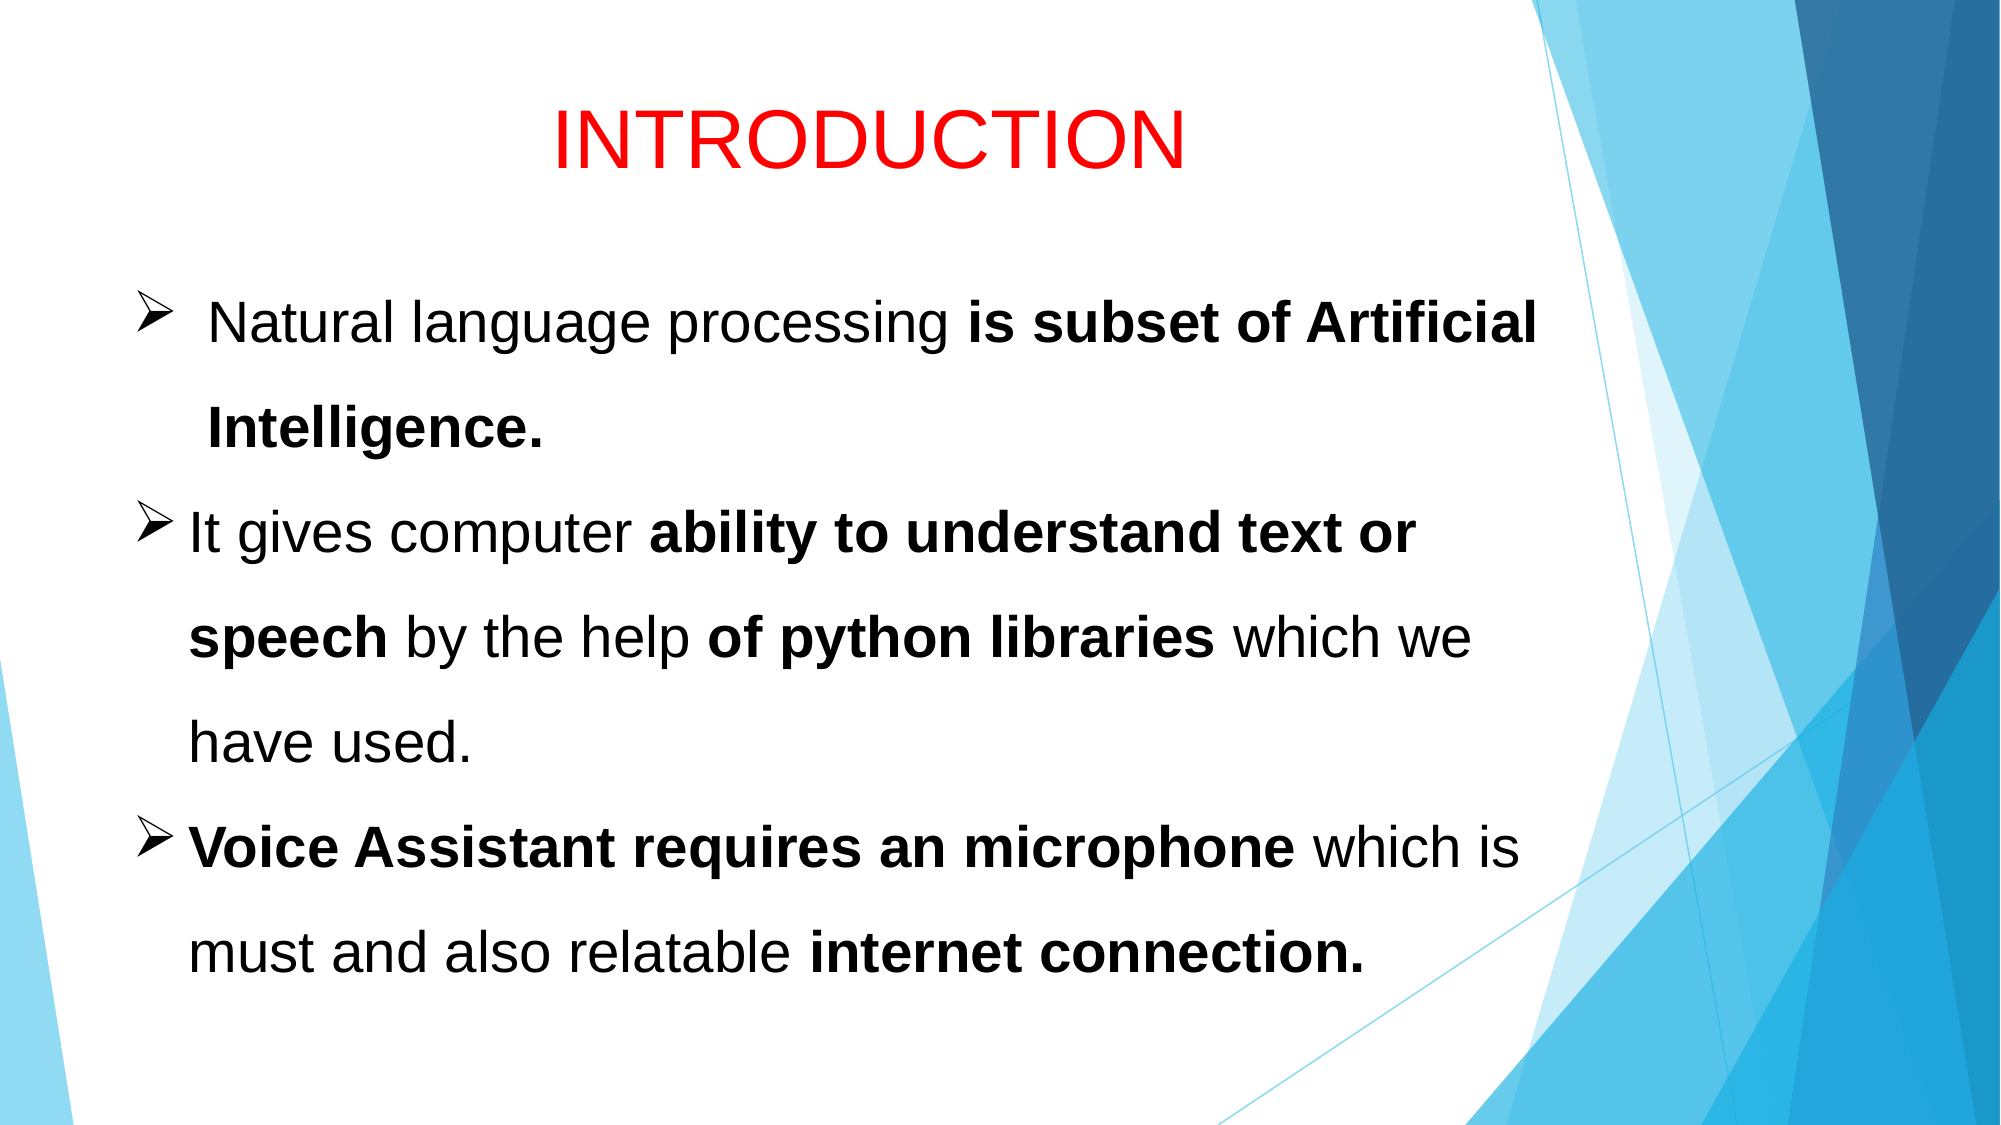

INTRODUCTION
Natural language processing is subset of Artificial Intelligence.
It gives computer ability to understand text or speech by the help of python libraries which we have used.
Voice Assistant requires an microphone which is must and also relatable internet connection.